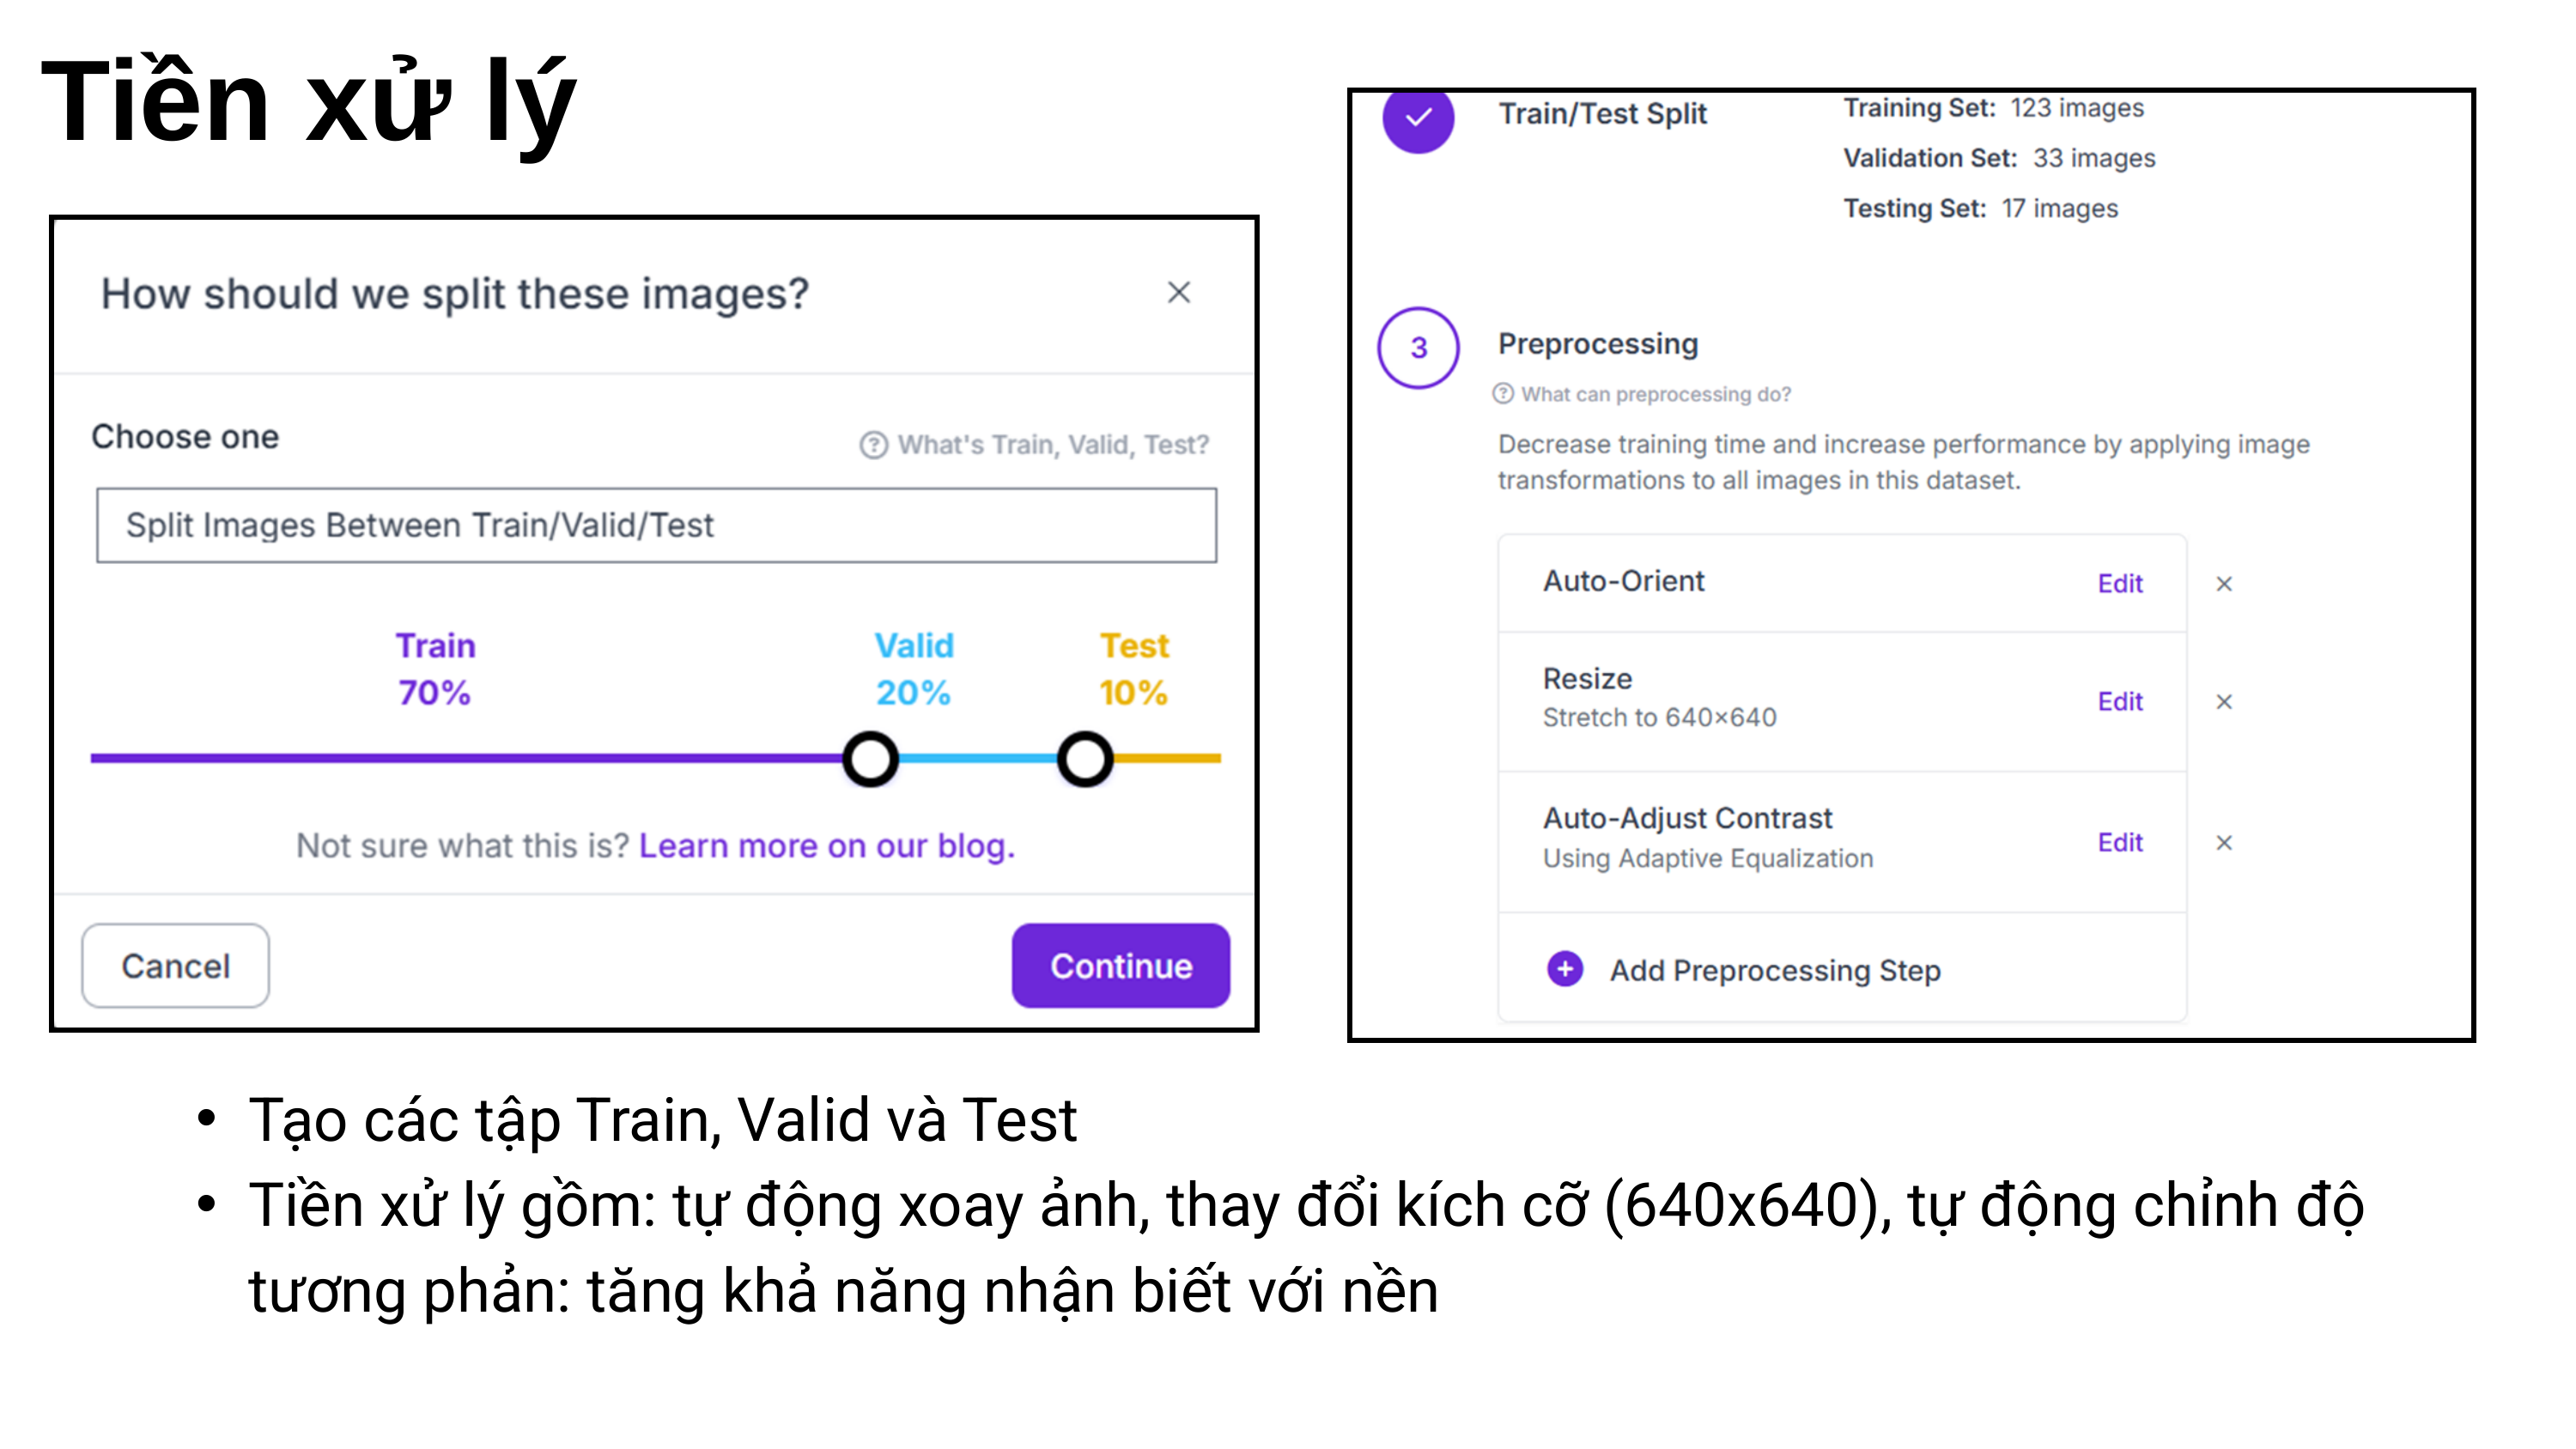

Tiền xử lý

Tạo các tập Train, Valid và Test
Tiền xử lý gồm: tự động xoay ảnh, thay đổi kích cỡ (640x640), tự động chỉnh độ tương phản: tăng khả năng nhận biết với nền